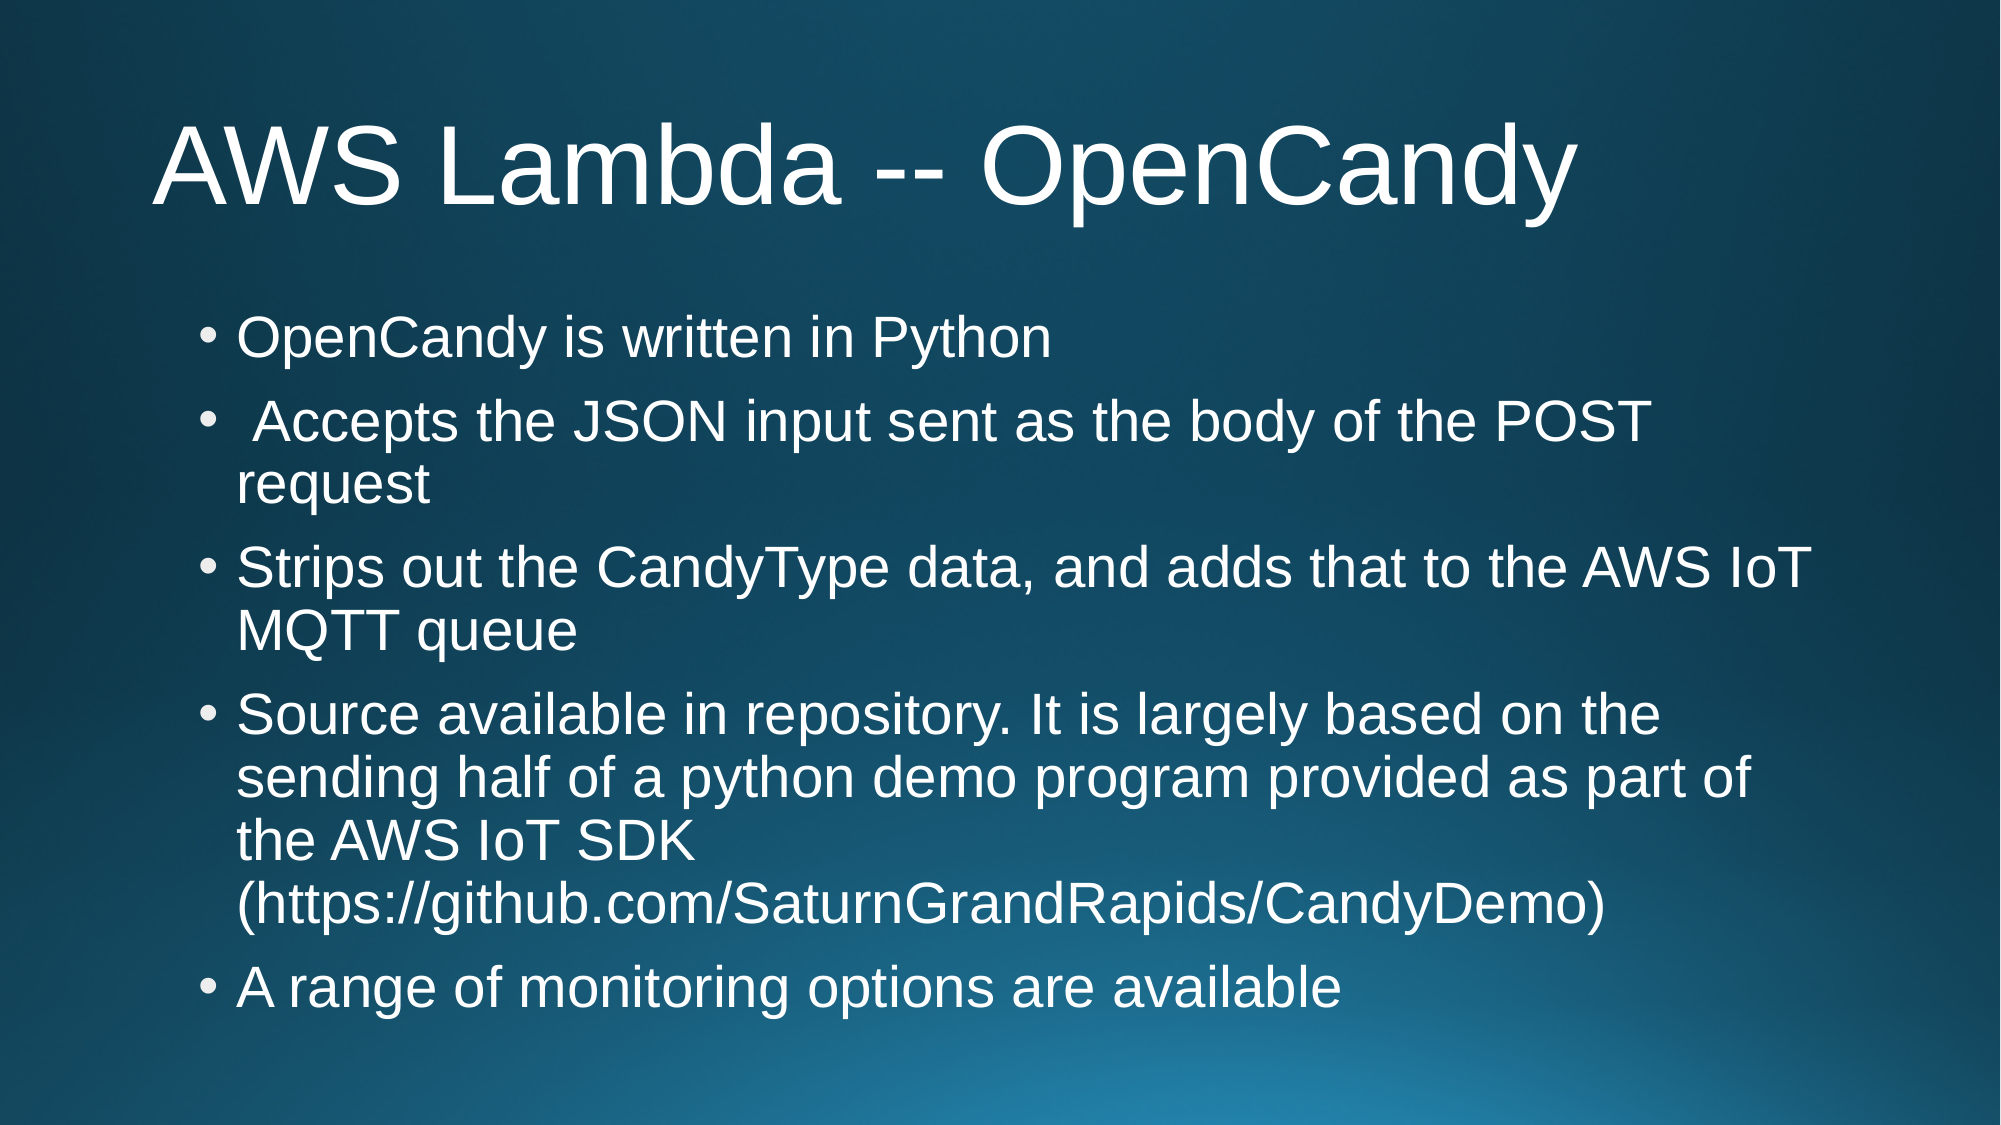

# AWS Lambda -- OpenCandy
OpenCandy is written in Python
 Accepts the JSON input sent as the body of the POST request
Strips out the CandyType data, and adds that to the AWS IoT MQTT queue
Source available in repository. It is largely based on the sending half of a python demo program provided as part of the AWS IoT SDK  (https://github.com/SaturnGrandRapids/CandyDemo)
A range of monitoring options are available